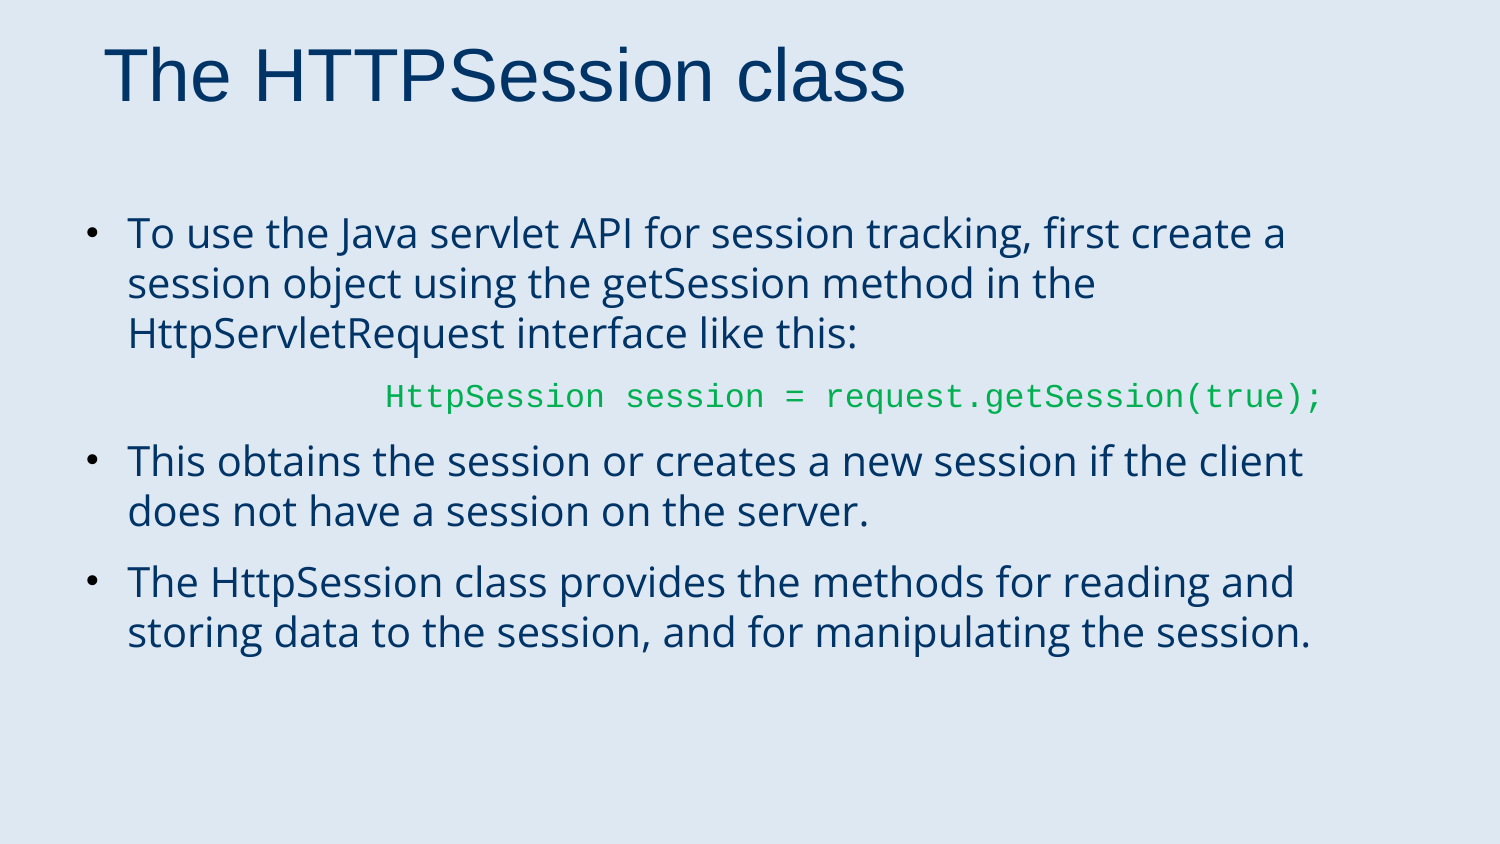

# The HTTPSession class
To use the Java servlet API for session tracking, first create a session object using the getSession method in the HttpServletRequest interface like this:
		HttpSession session = request.getSession(true);
This obtains the session or creates a new session if the client does not have a session on the server.
The HttpSession class provides the methods for reading and storing data to the session, and for manipulating the session.